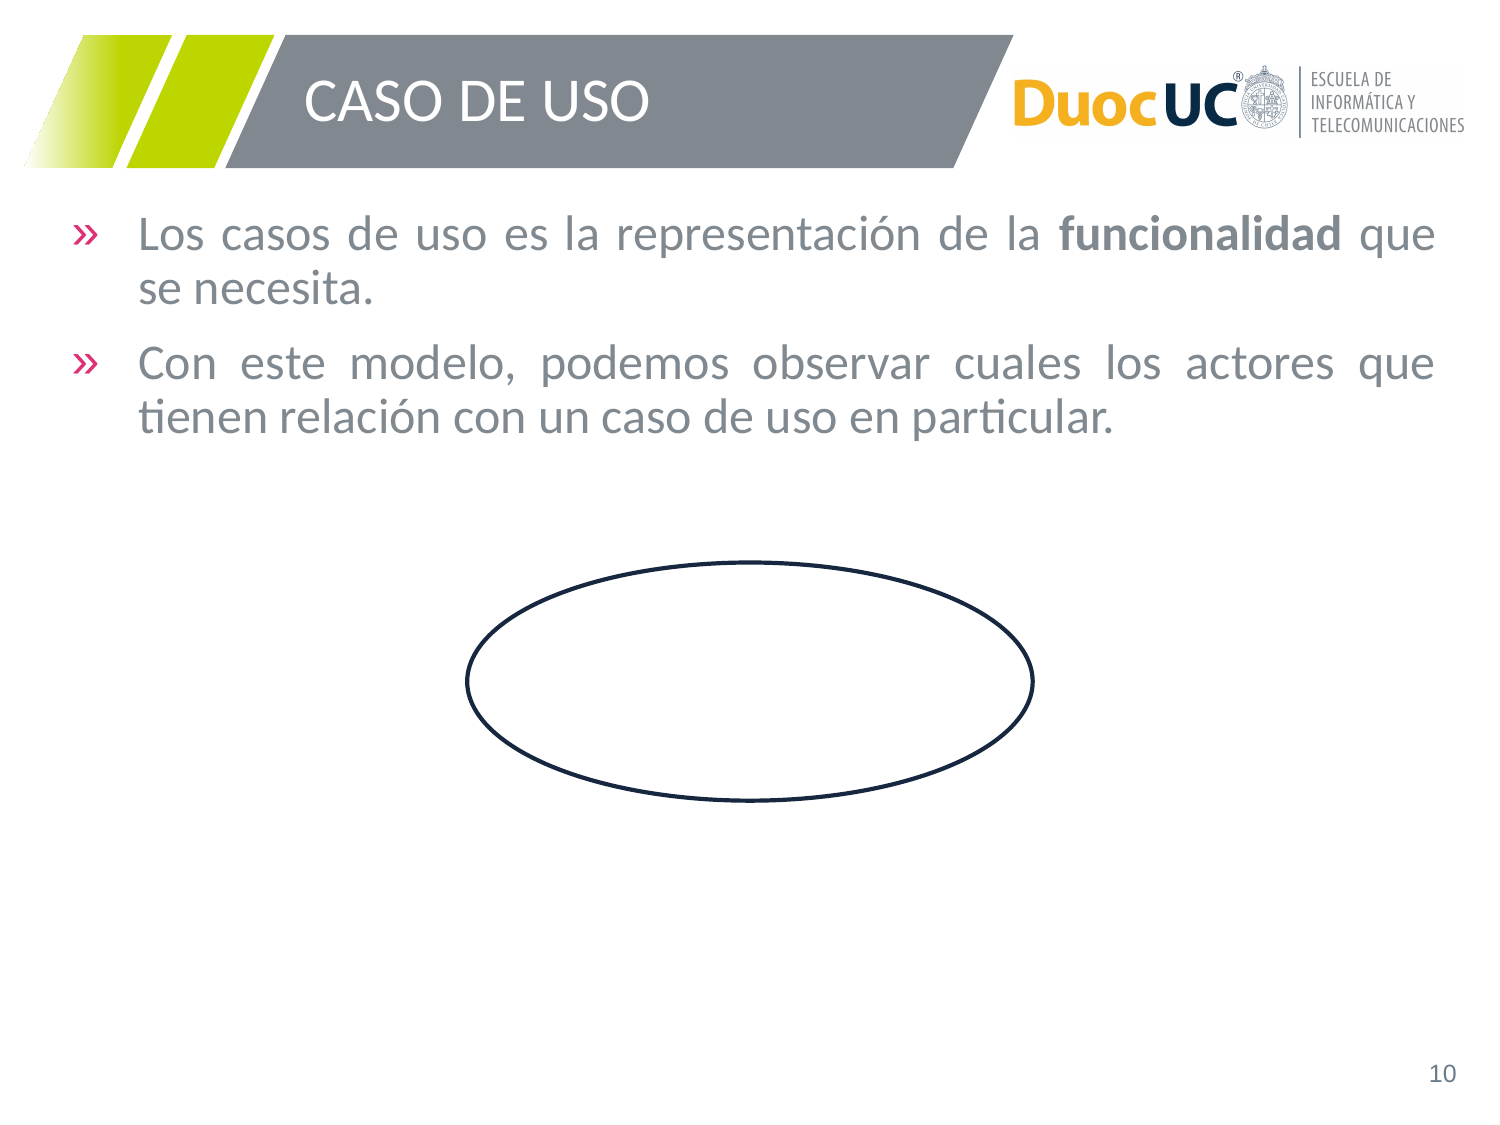

# CASO DE USO
Los casos de uso es la representación de la funcionalidad que se necesita.
Con este modelo, podemos observar cuales los actores que tienen relación con un caso de uso en particular.